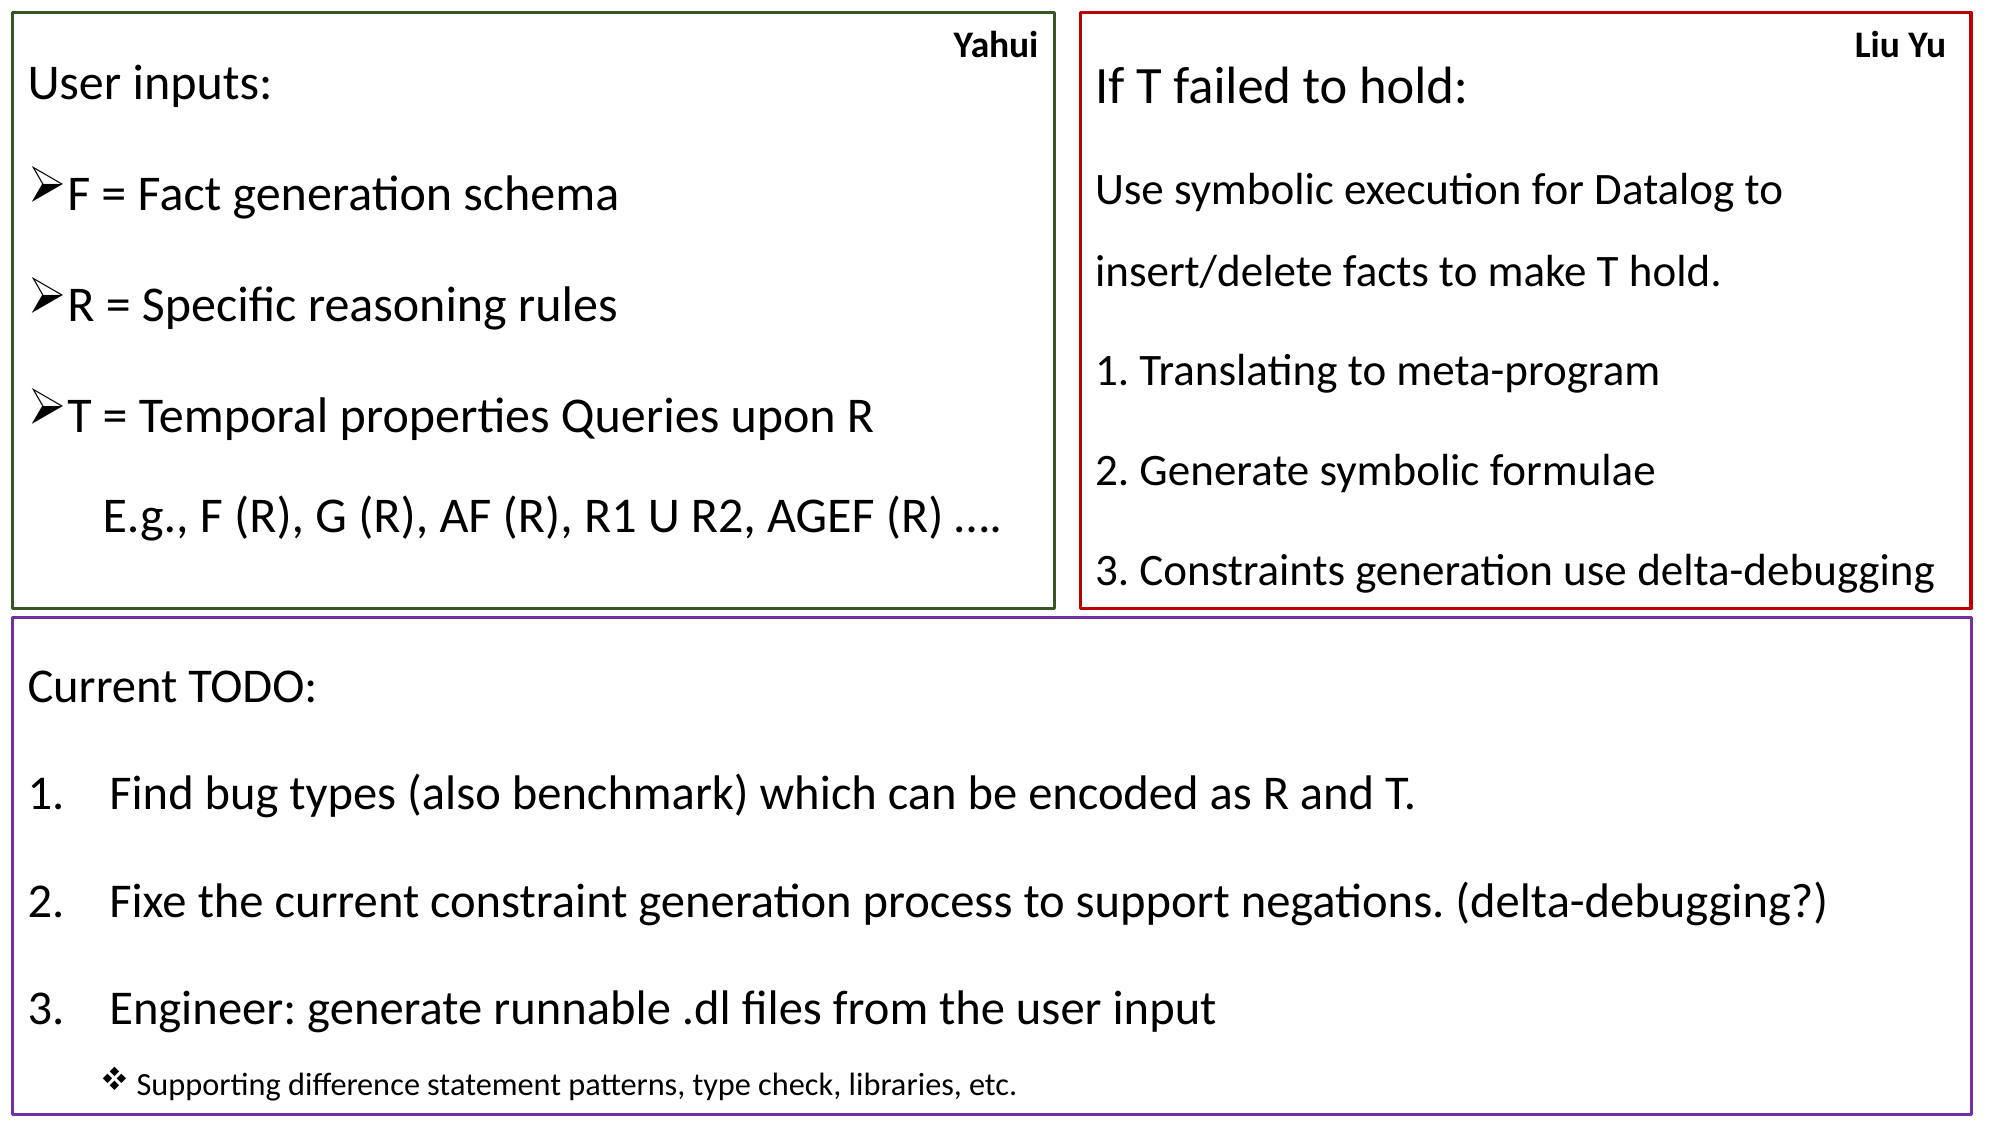

User inputs:
F = Fact generation schema
R = Specific reasoning rules
T = Temporal properties Queries upon R
E.g., F (R), G (R), AF (R), R1 U R2, AGEF (R) ….

Yahui
If T failed to hold:
Use symbolic execution for Datalog to insert/delete facts to make T hold.
1. Translating to meta-program
2. Generate symbolic formulae
3. Constraints generation use delta-debugging
Liu Yu
Current TODO:
Find bug types (also benchmark) which can be encoded as R and T.
Fixe the current constraint generation process to support negations. (delta-debugging?)
Engineer: generate runnable .dl files from the user input
Supporting difference statement patterns, type check, libraries, etc.